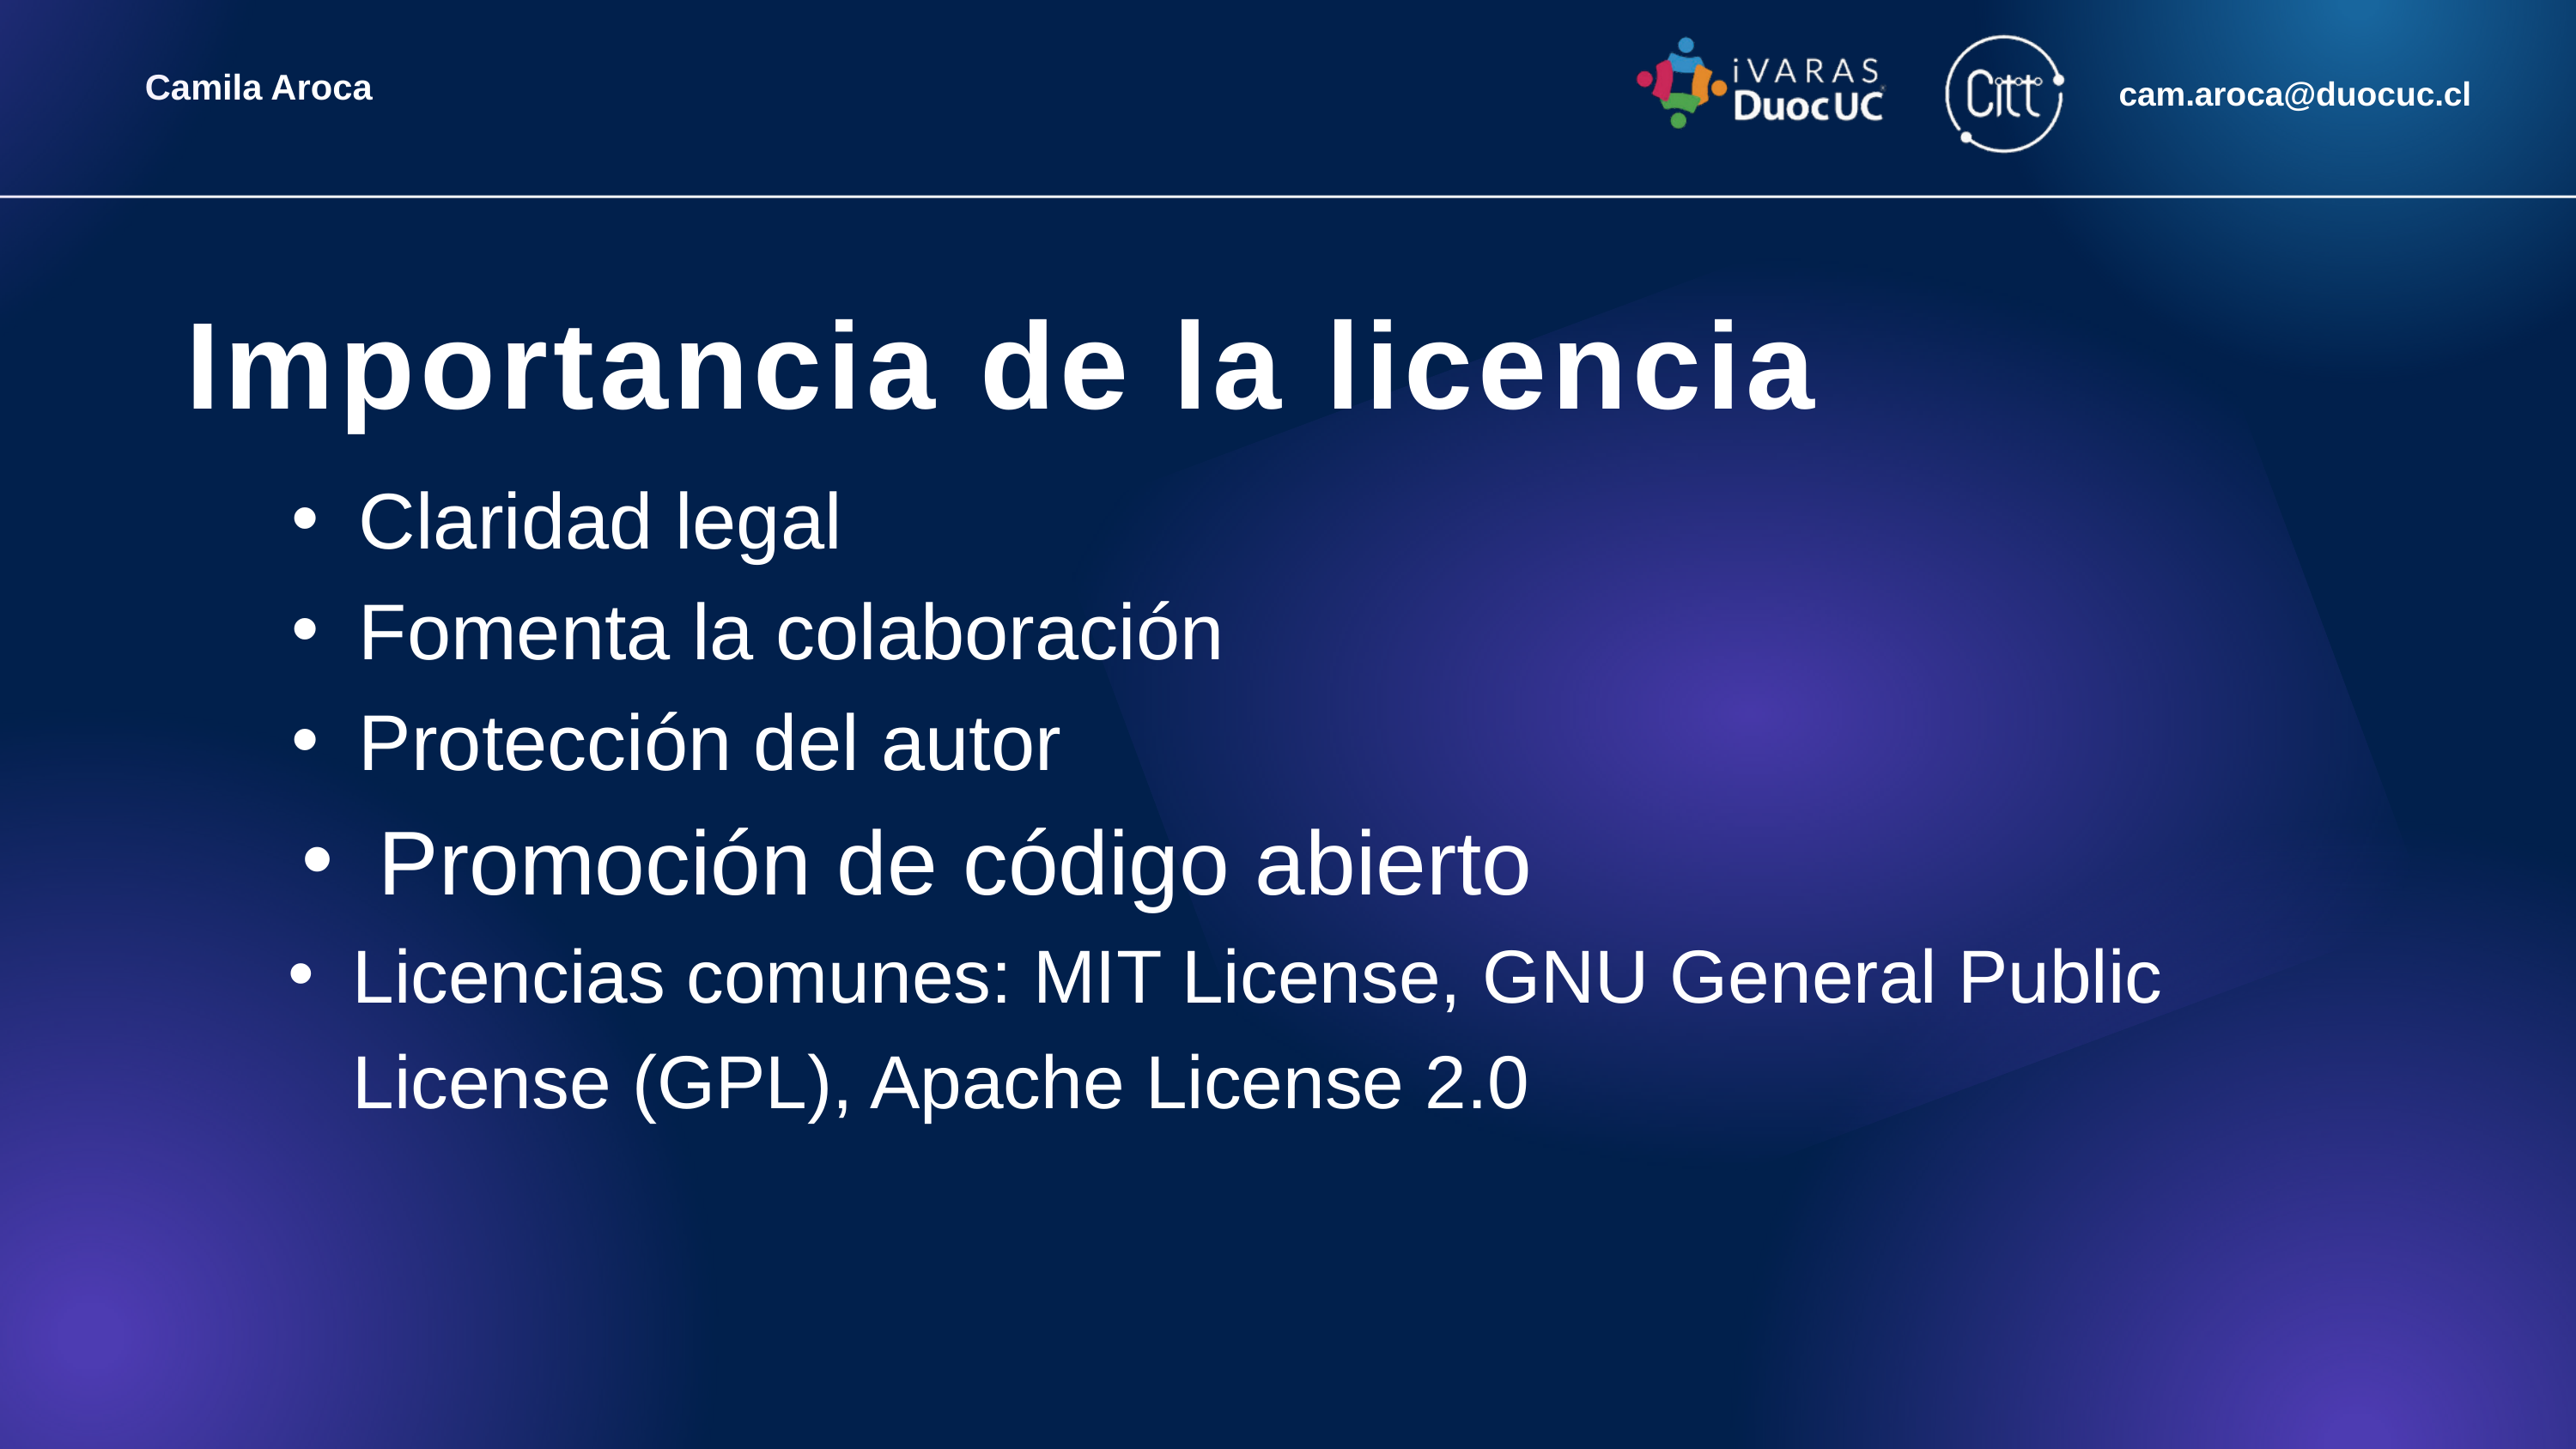

Camila Aroca
cam.aroca@duocuc.cl

Importancia de la licencia

Claridad legal
Fomenta la colaboración
Protección del autor
Promoción de código abierto
Licencias comunes: MIT License, GNU General Public License (GPL), Apache License 2.0